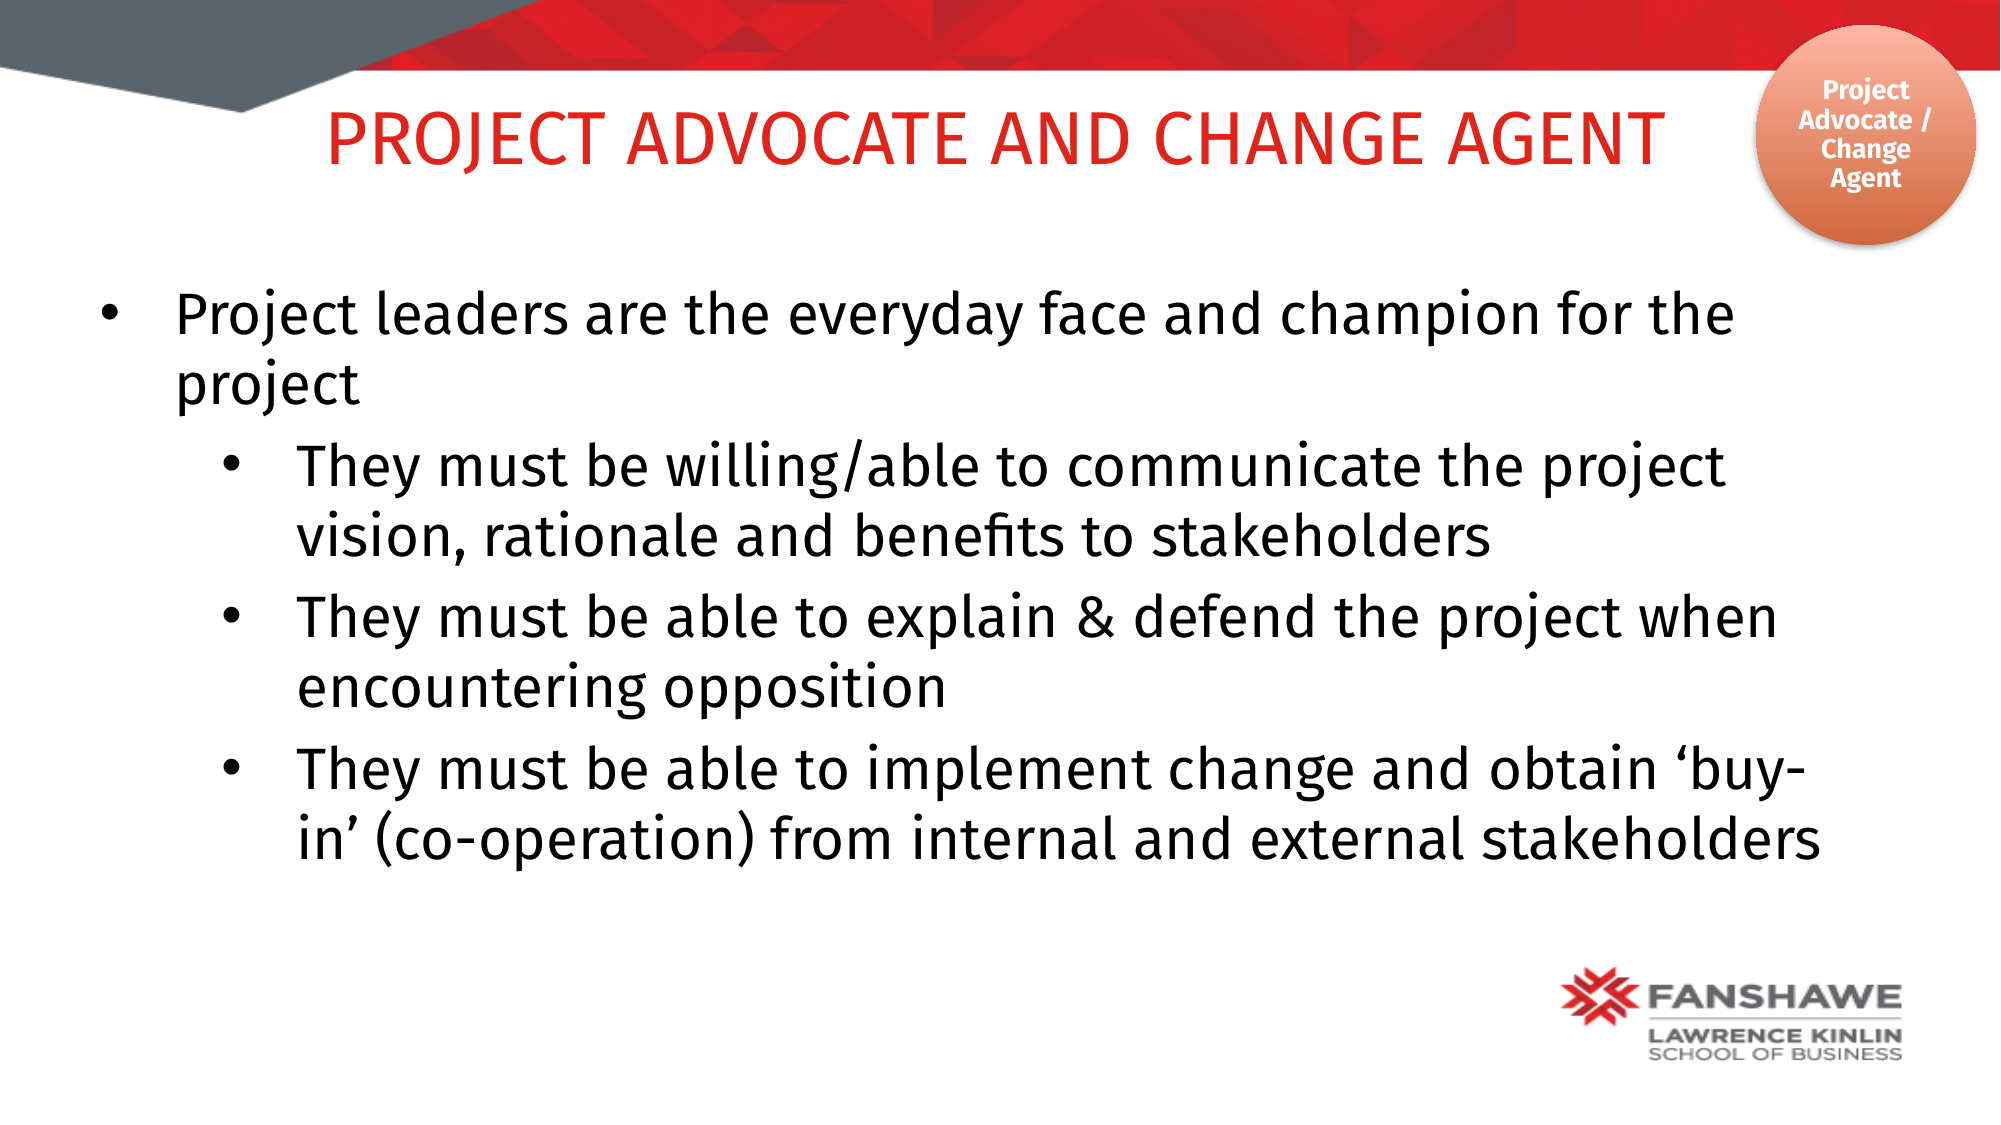

Project Advocate / Change Agent
# Project Advocate and Change Agent
Project leaders are the everyday face and champion for the project
They must be willing/able to communicate the project vision, rationale and benefits to stakeholders
They must be able to explain & defend the project when encountering opposition
They must be able to implement change and obtain ‘buy-in’ (co-operation) from internal and external stakeholders